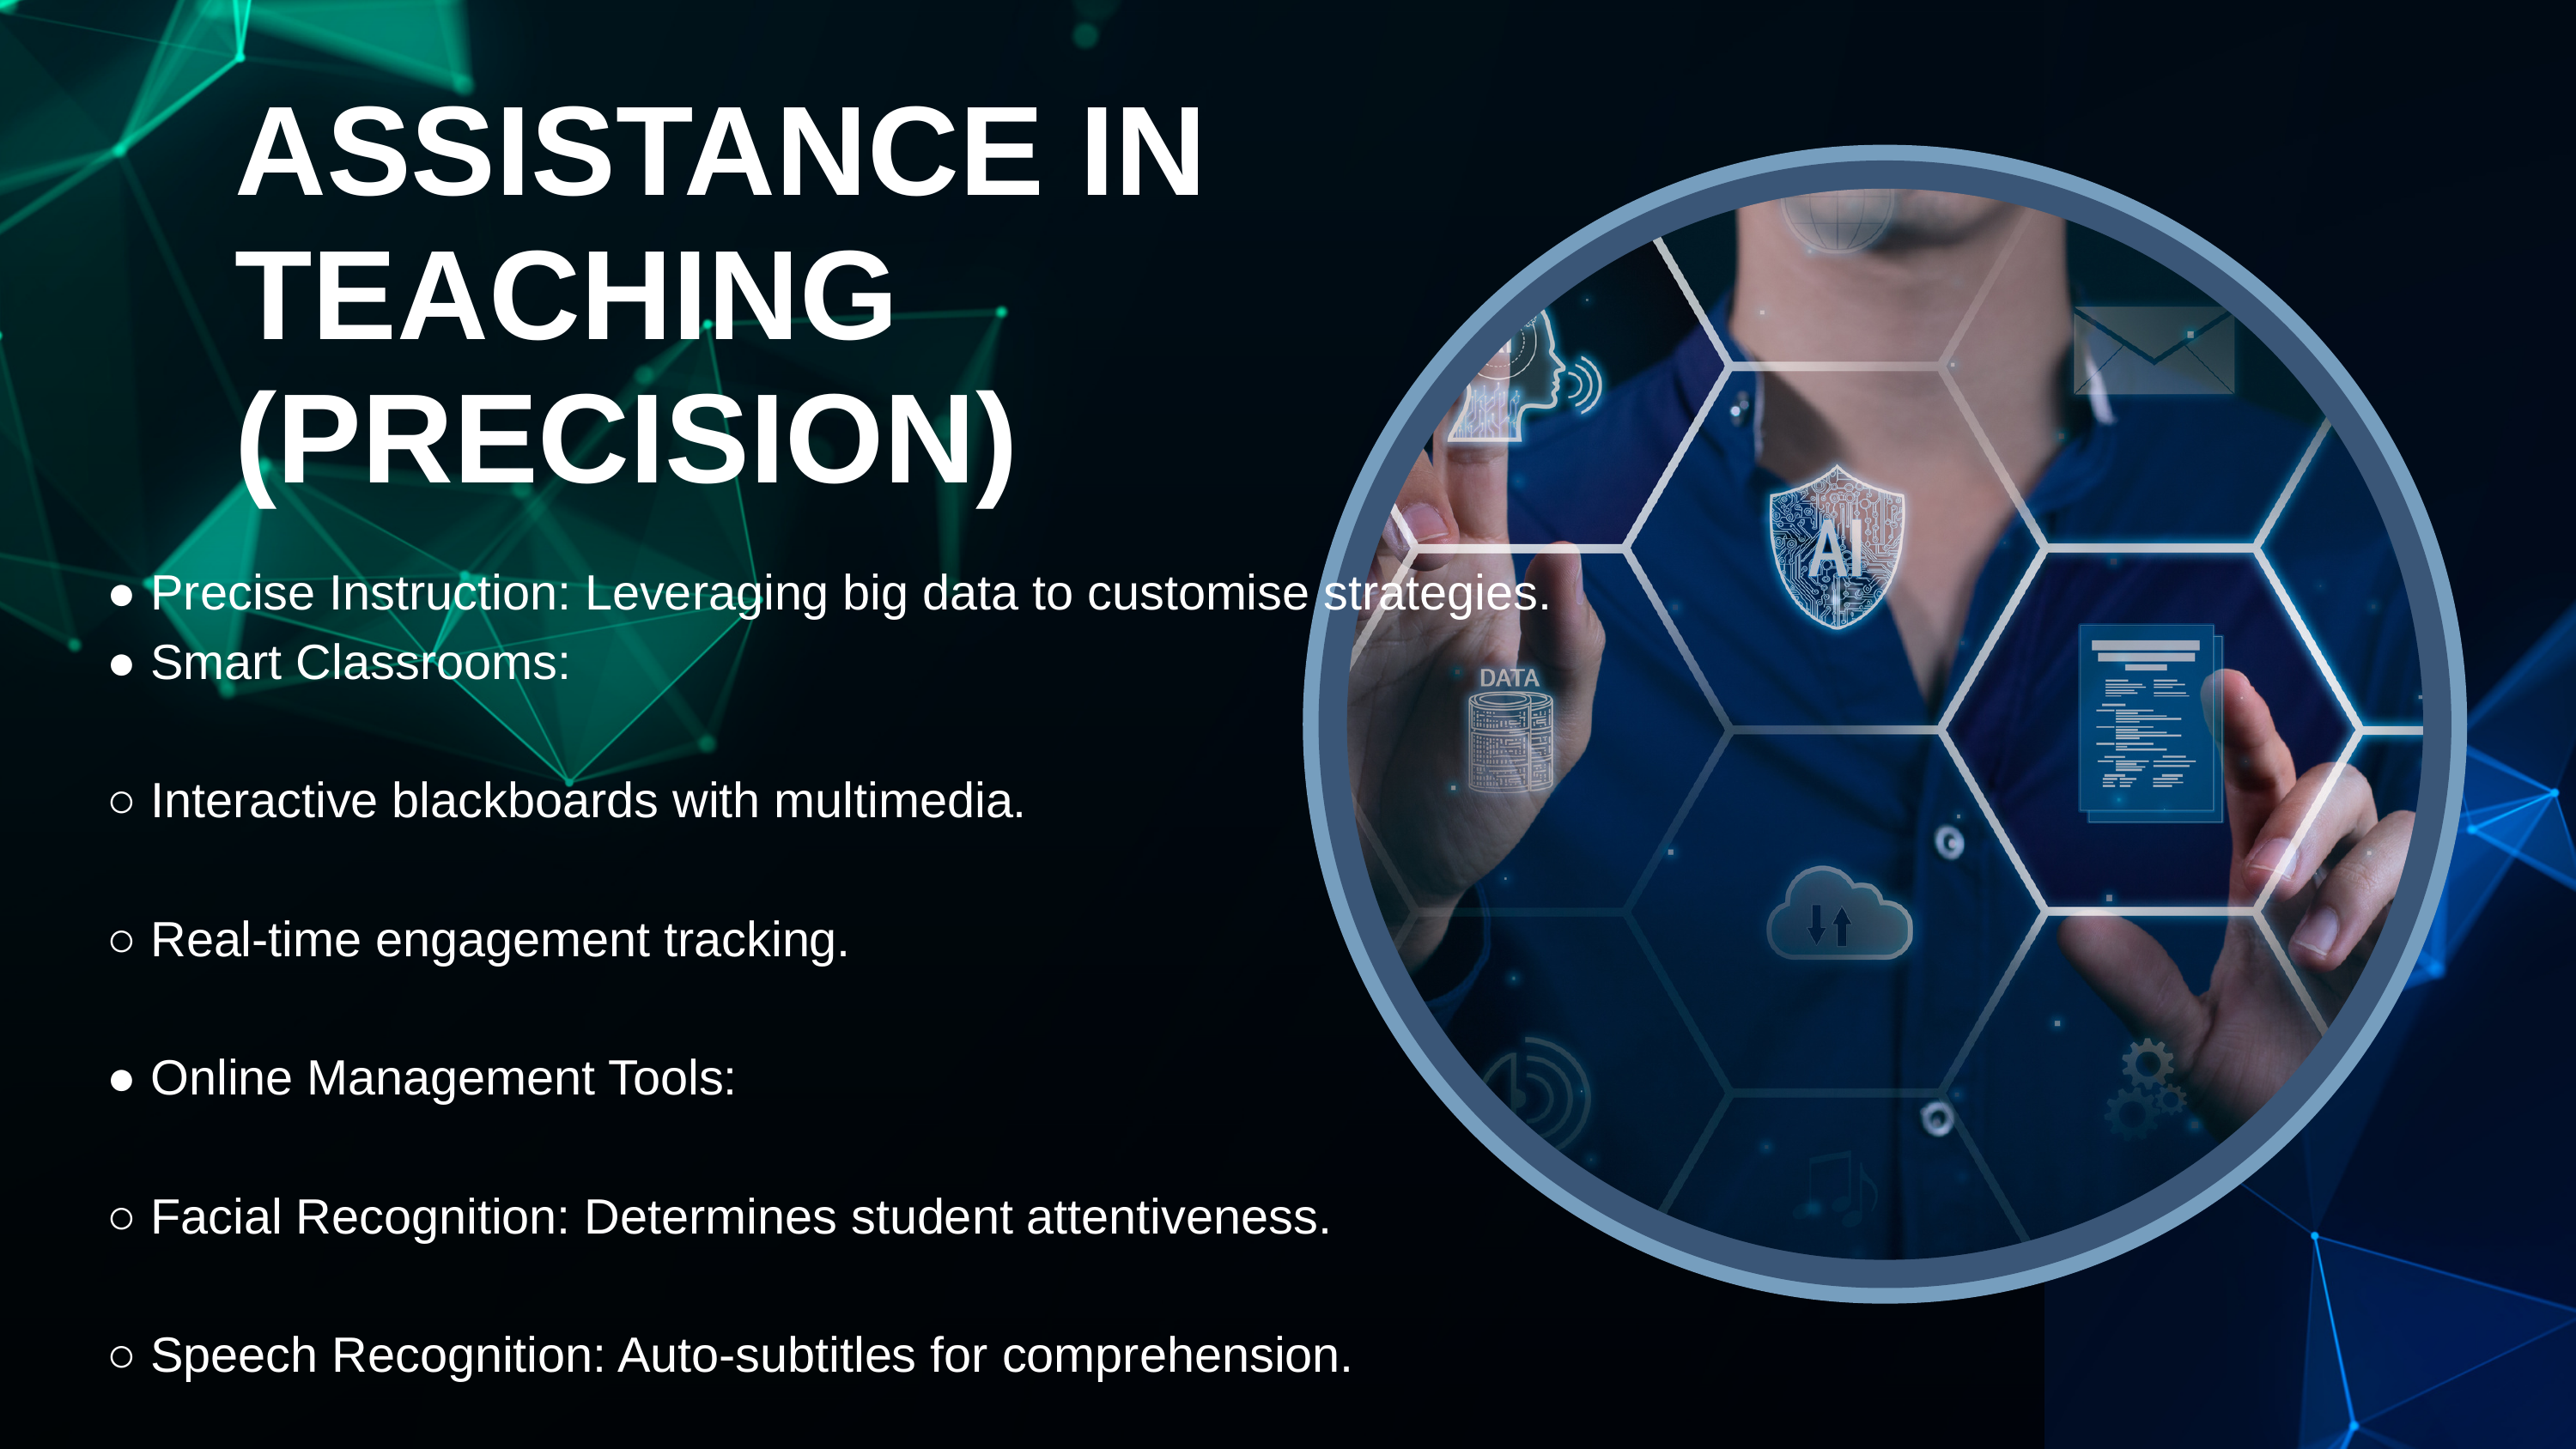

ASSISTANCE IN TEACHING (PRECISION)

● Precise Instruction: Leveraging big data to customise strategies.
● Smart Classrooms:
○ Interactive blackboards with multimedia.
○ Real-time engagement tracking.
● Online Management Tools:
○ Facial Recognition: Determines student attentiveness.
○ Speech Recognition: Auto-subtitles for comprehension.
● Efficiency: Automates grading (homework/essays) and plagiarism detection.